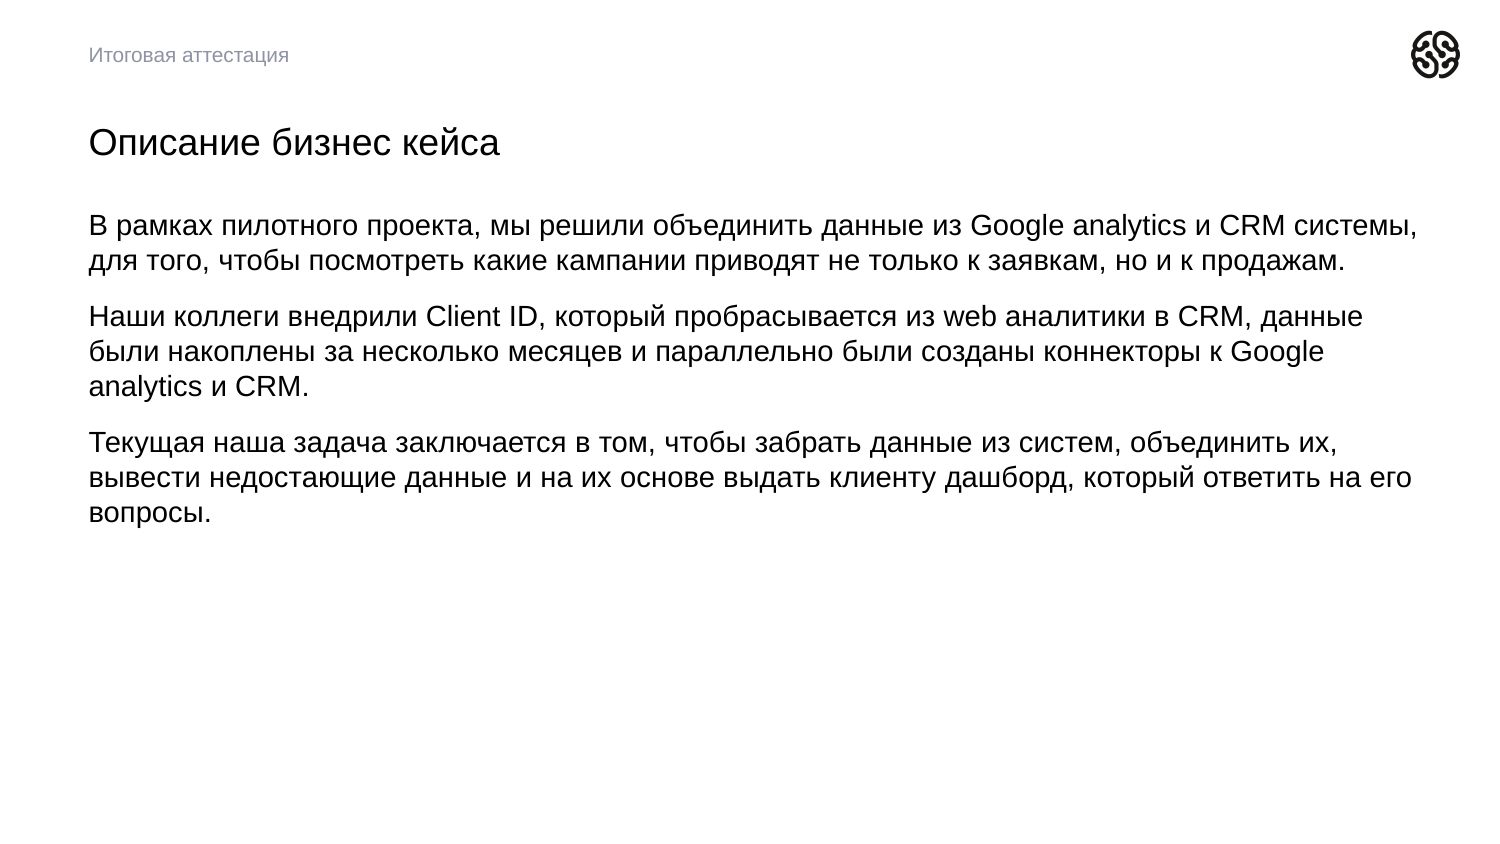

Итоговая аттестация
Описание бизнес кейса
# ​В рамках пилотного проекта, мы решили объединить данные из Google analytics и CRM системы, для того, чтобы посмотреть какие кампании приводят не только к заявкам, но и к продажам.​
Наши коллеги внедрили Client ID, который пробрасывается из web аналитики в CRM, данные были накоплены за несколько месяцев и параллельно были созданы коннекторы к Google analytics и CRM.​
Текущая наша задача заключается в том, чтобы забрать данные из систем, объединить их, вывести недостающие данные и на их основе выдать клиенту дашборд, который ответить на его вопросы.